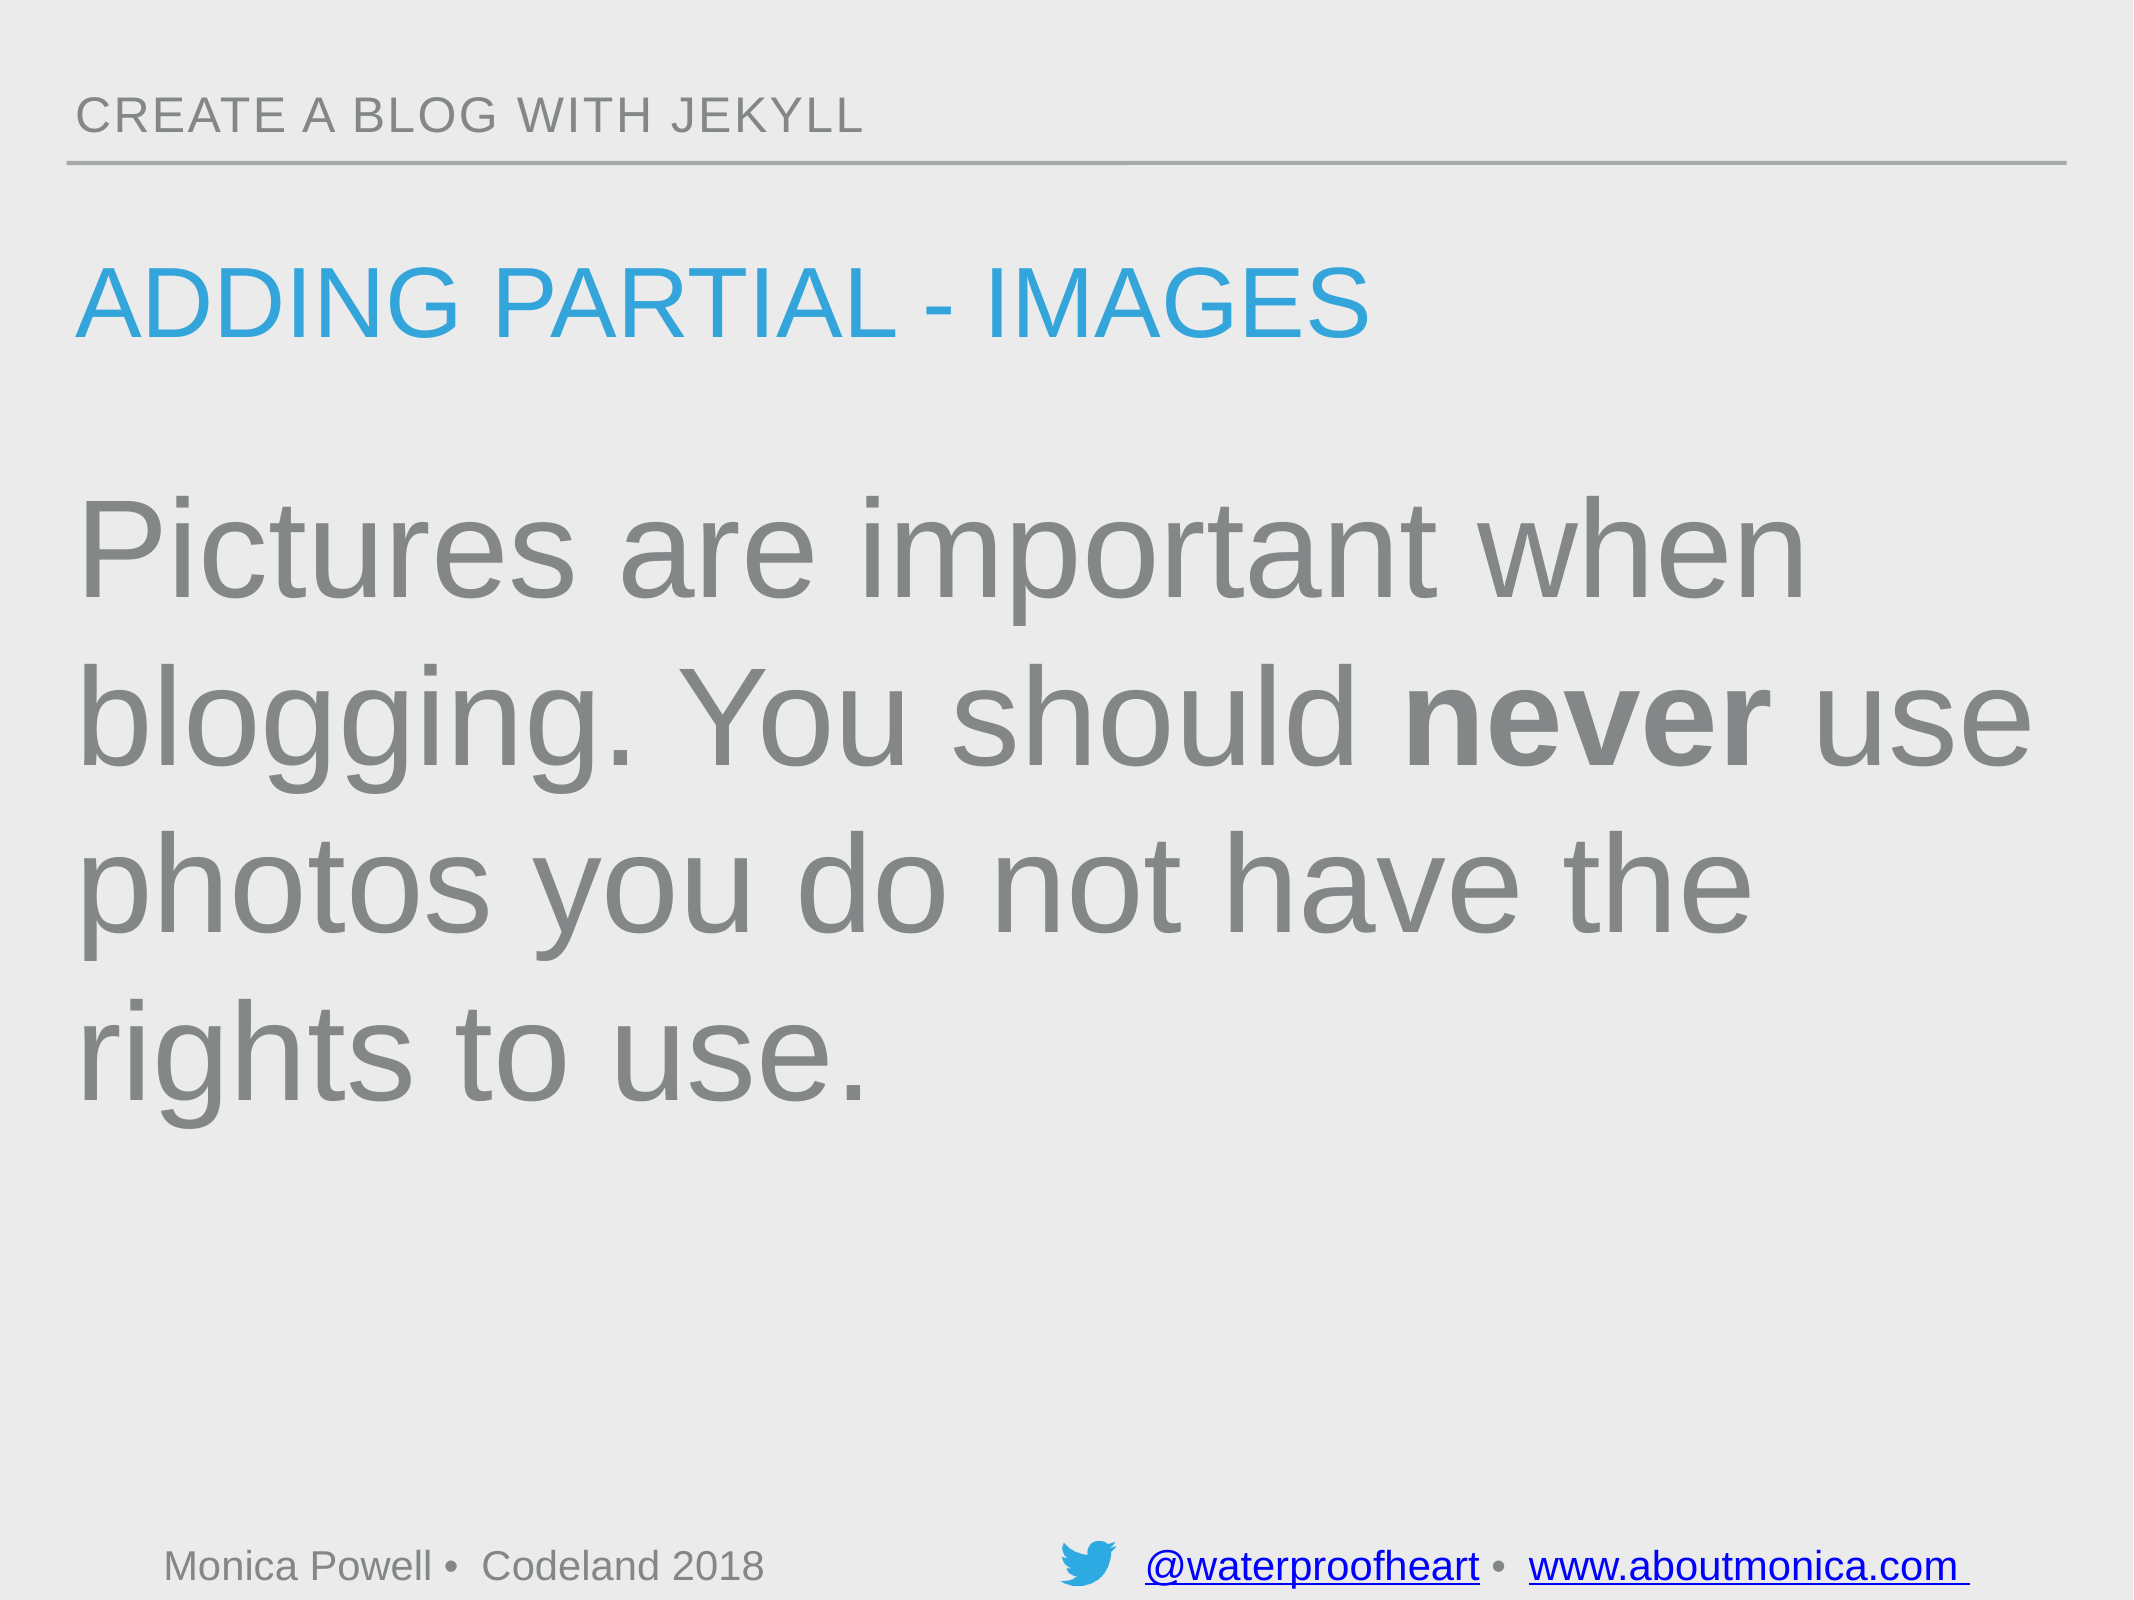

cREATE A BLOG WITH JEKYLL
# ADDING PARTIAL - IMAGES
Pictures are important when blogging. You should never use photos you do not have the rights to use.